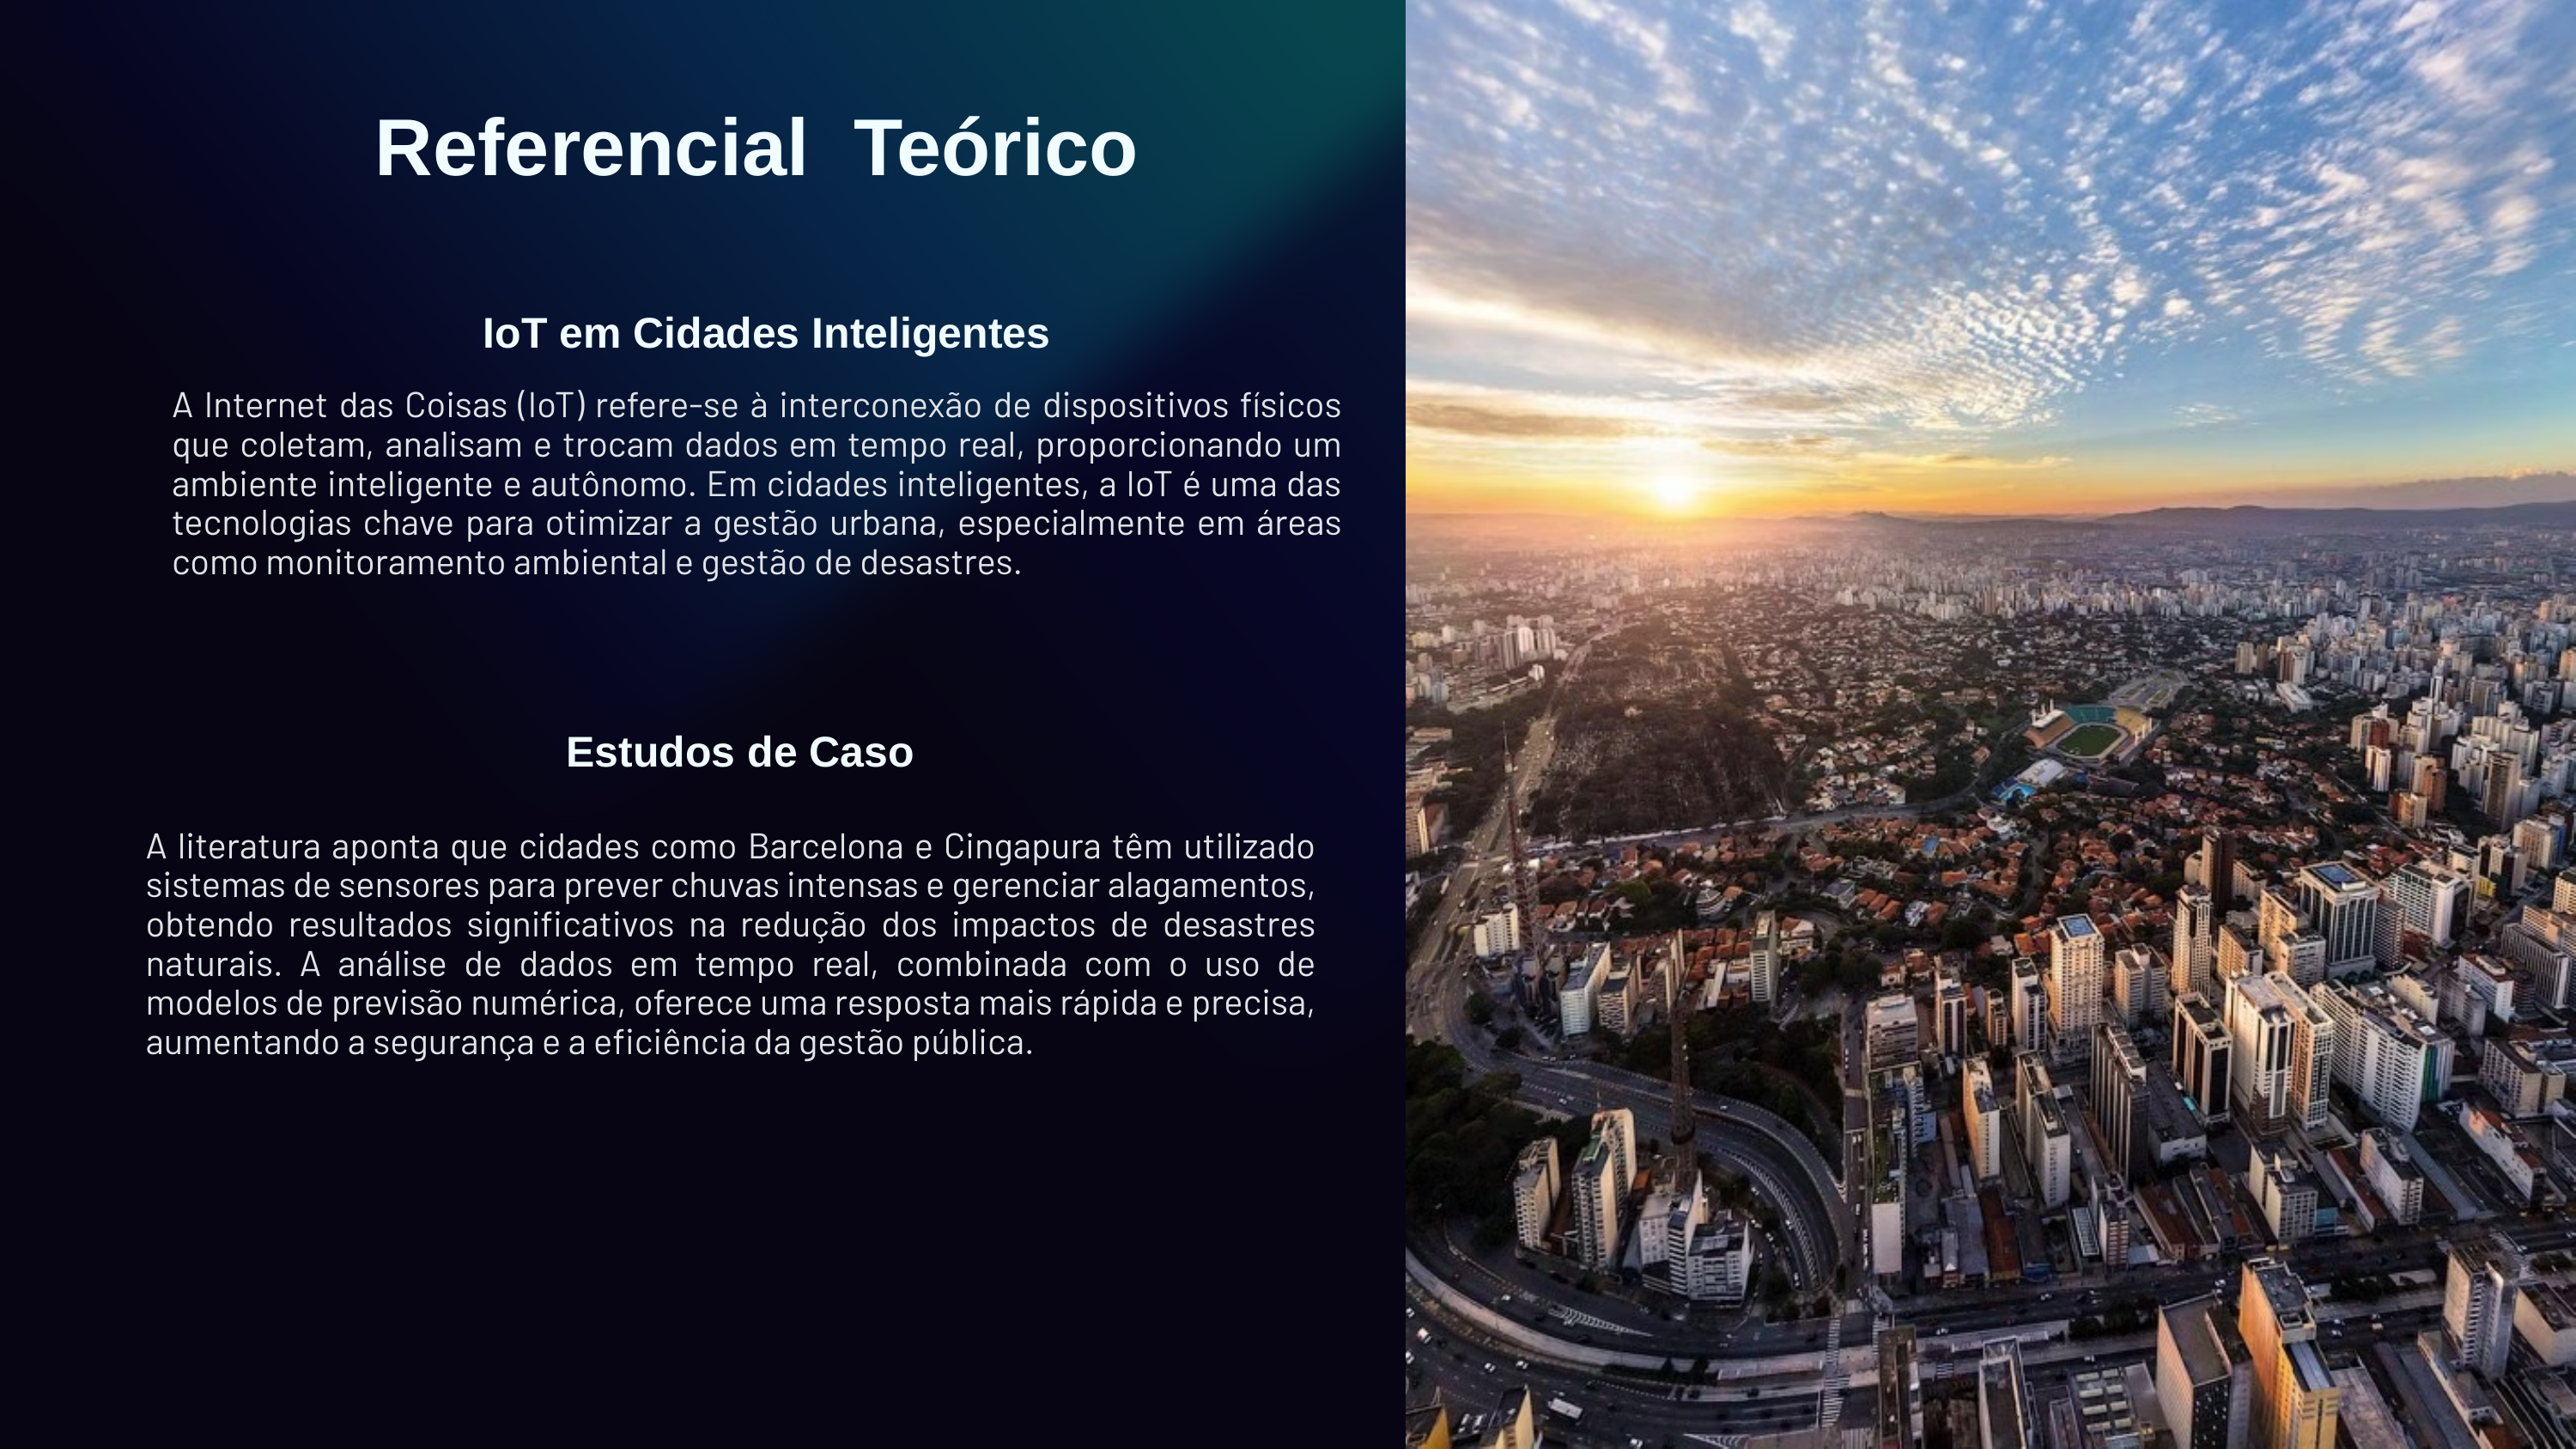

Referencial  Teórico
IoT em Cidades Inteligentes
A Internet das Coisas (IoT) refere-se à interconexão de dispositivos físicos que coletam, analisam e trocam dados em tempo real, proporcionando um ambiente inteligente e autônomo. Em cidades inteligentes, a IoT é uma das tecnologias chave para otimizar a gestão urbana, especialmente em áreas como monitoramento ambiental e gestão de desastres.
Estudos de Caso
A literatura aponta que cidades como Barcelona e Cingapura têm utilizado sistemas de sensores para prever chuvas intensas e gerenciar alagamentos, obtendo resultados significativos na redução dos impactos de desastres naturais. A análise de dados em tempo real, combinada com o uso de modelos de previsão numérica, oferece uma resposta mais rápida e precisa, aumentando a segurança e a eficiência da gestão pública.